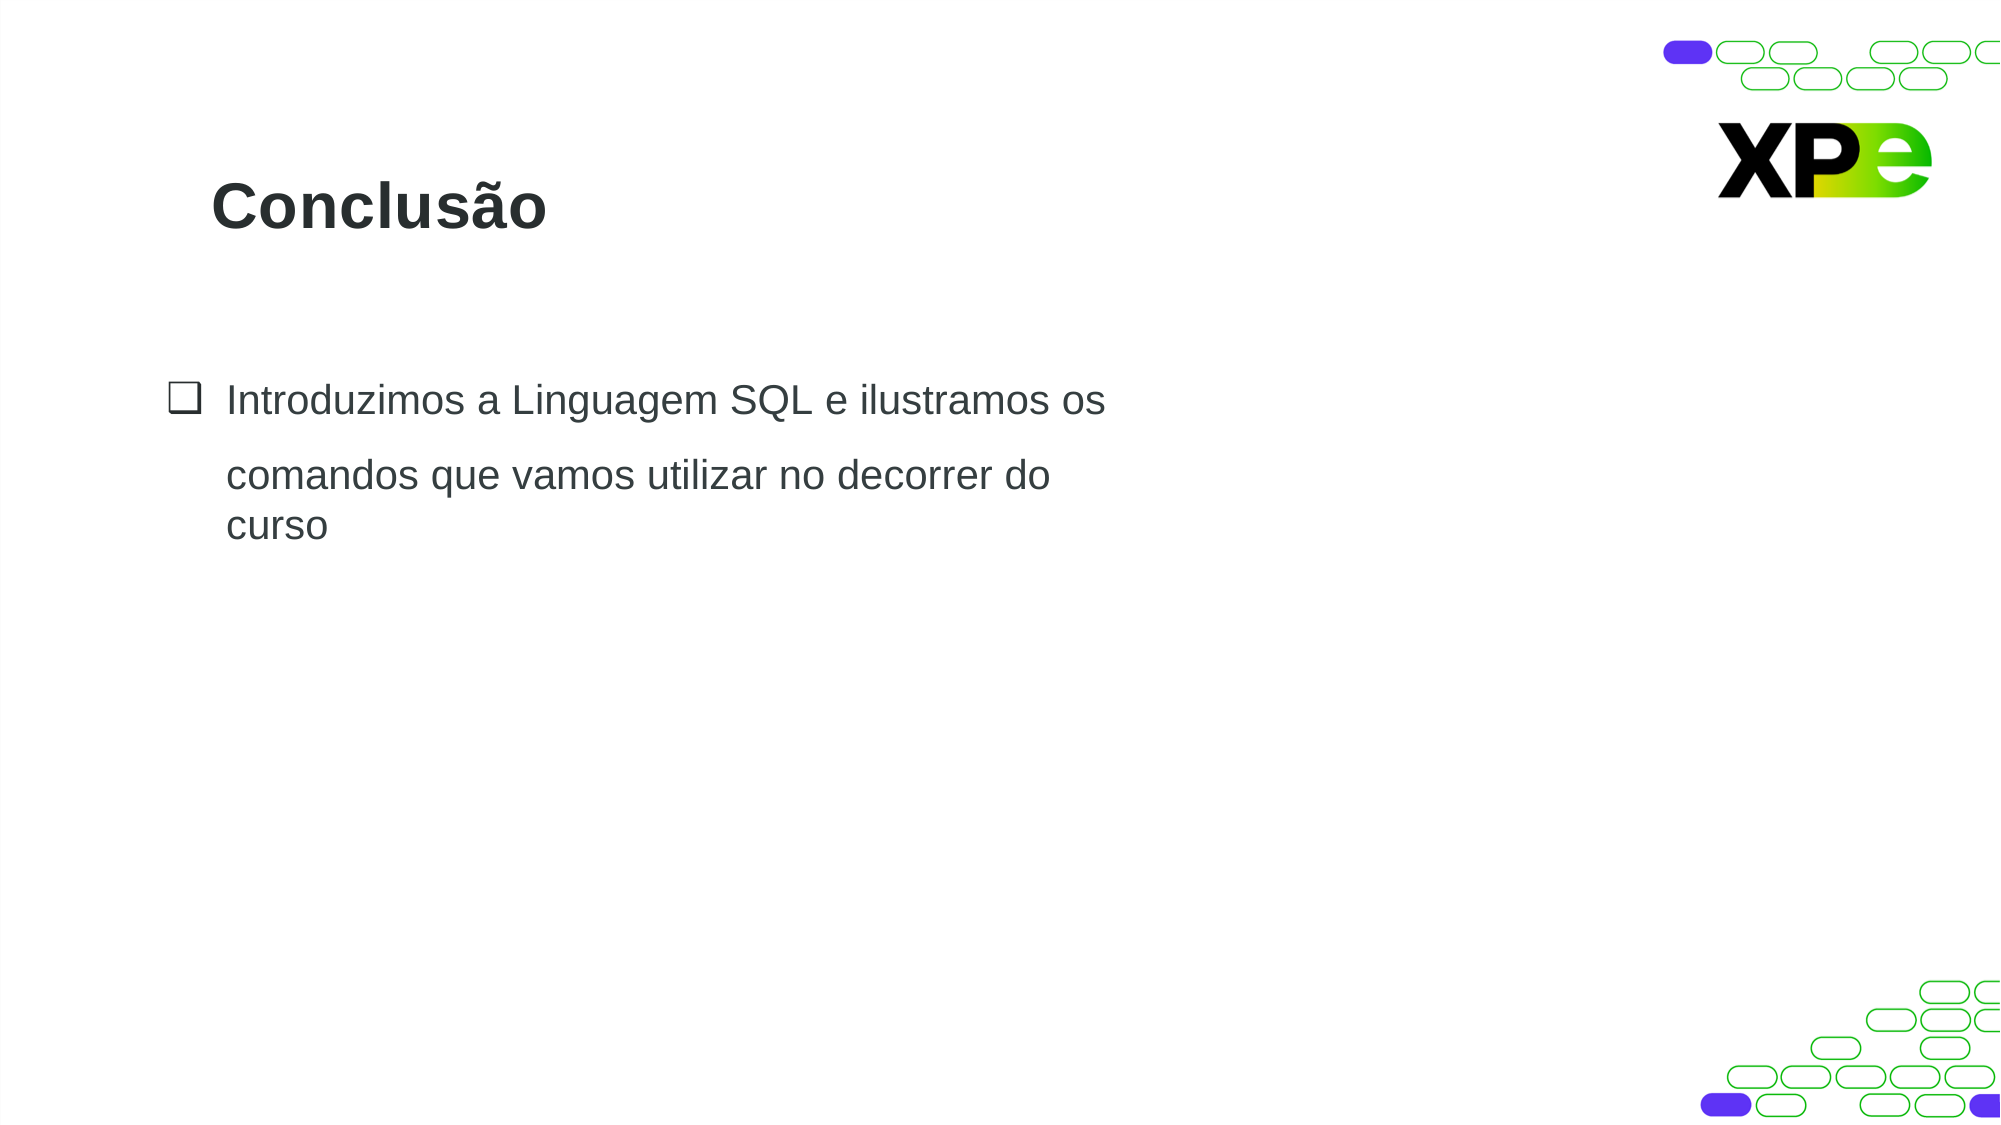

# Conclusão
Introduzimos a Linguagem SQL e ilustramos os
comandos que vamos utilizar no decorrer do curso